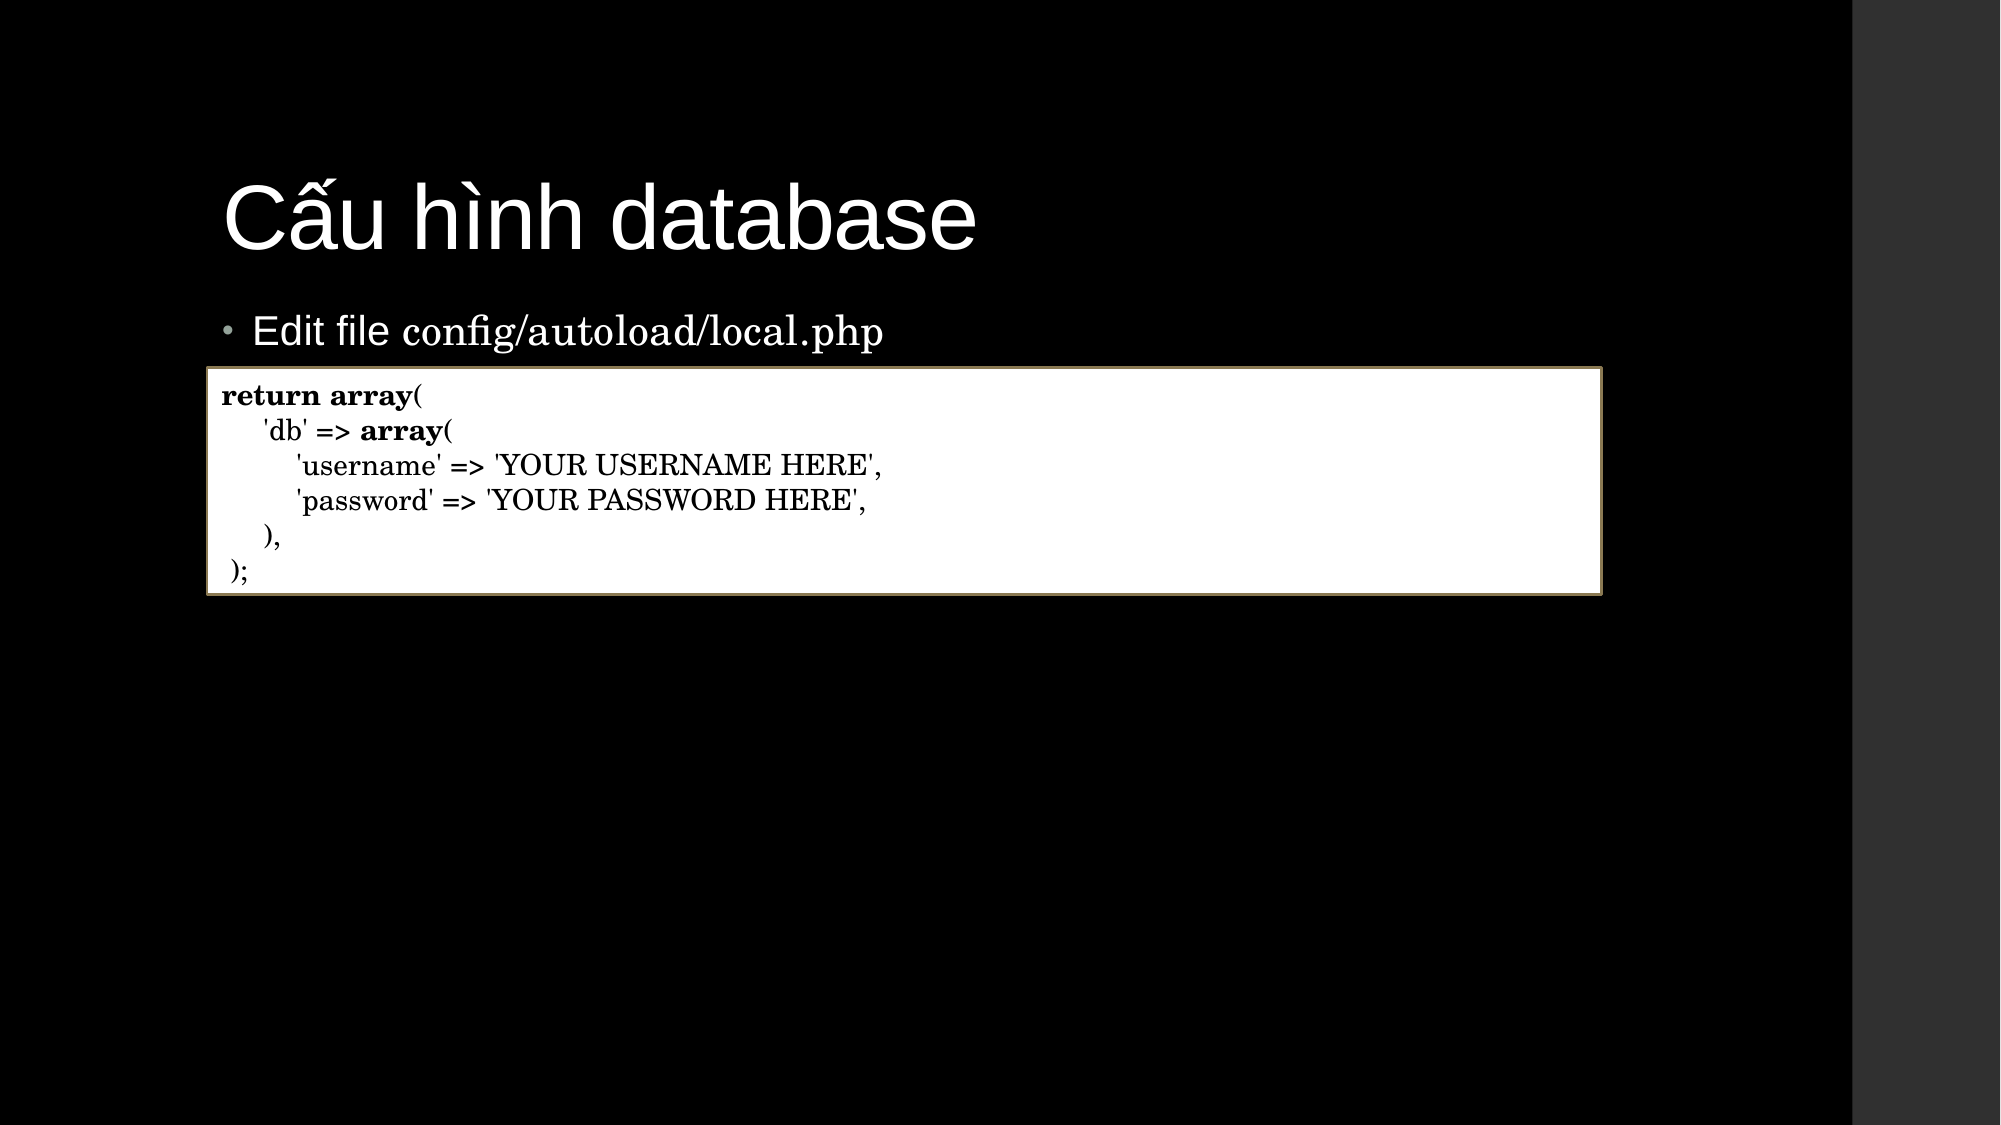

# Cấu hình database
Edit file config/autoload/local.php

return array(
     'db' => array(
         'username' => 'YOUR USERNAME HERE',
         'password' => 'YOUR PASSWORD HERE',
     ),
 );